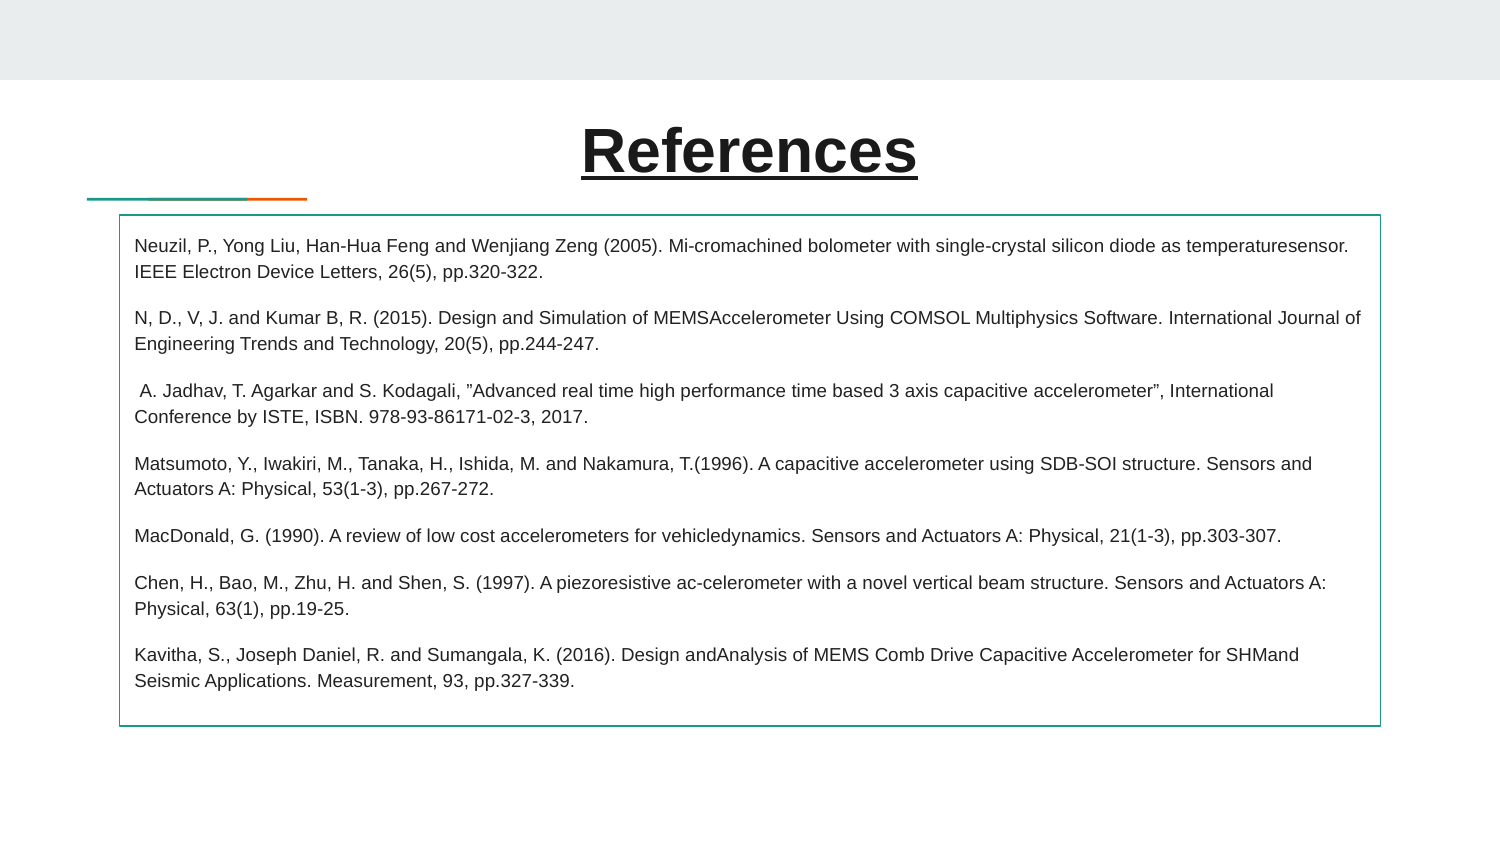

# References
Neuzil, P., Yong Liu, Han-Hua Feng and Wenjiang Zeng (2005). Mi-cromachined bolometer with single-crystal silicon diode as temperaturesensor. IEEE Electron Device Letters, 26(5), pp.320-322.
N, D., V, J. and Kumar B, R. (2015). Design and Simulation of MEMSAccelerometer Using COMSOL Multiphysics Software. International Journal of Engineering Trends and Technology, 20(5), pp.244-247.
 A. Jadhav, T. Agarkar and S. Kodagali, ”Advanced real time high performance time based 3 axis capacitive accelerometer”, International Conference by ISTE, ISBN. 978-93-86171-02-3, 2017.
Matsumoto, Y., Iwakiri, M., Tanaka, H., Ishida, M. and Nakamura, T.(1996). A capacitive accelerometer using SDB-SOI structure. Sensors and Actuators A: Physical, 53(1-3), pp.267-272.
MacDonald, G. (1990). A review of low cost accelerometers for vehicledynamics. Sensors and Actuators A: Physical, 21(1-3), pp.303-307.
Chen, H., Bao, M., Zhu, H. and Shen, S. (1997). A piezoresistive ac-celerometer with a novel vertical beam structure. Sensors and Actuators A: Physical, 63(1), pp.19-25.
Kavitha, S., Joseph Daniel, R. and Sumangala, K. (2016). Design andAnalysis of MEMS Comb Drive Capacitive Accelerometer for SHMand Seismic Applications. Measurement, 93, pp.327-339.